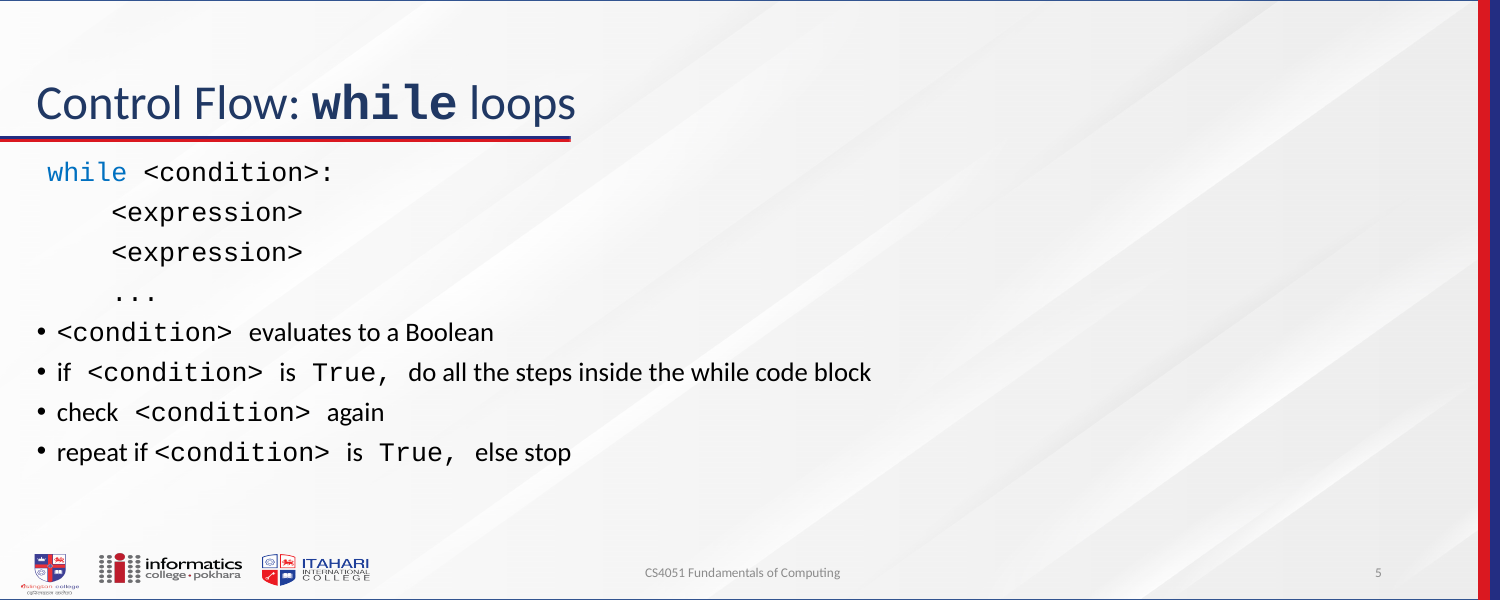

# Control Flow: while loops
while <condition>:
    <expression>
    <expression>
    ...
<condition> evaluates to a Boolean
if <condition> is True, do all the steps inside the while code block
check <condition> again
repeat if <condition> is True, else stop
CS4051 Fundamentals of Computing
5